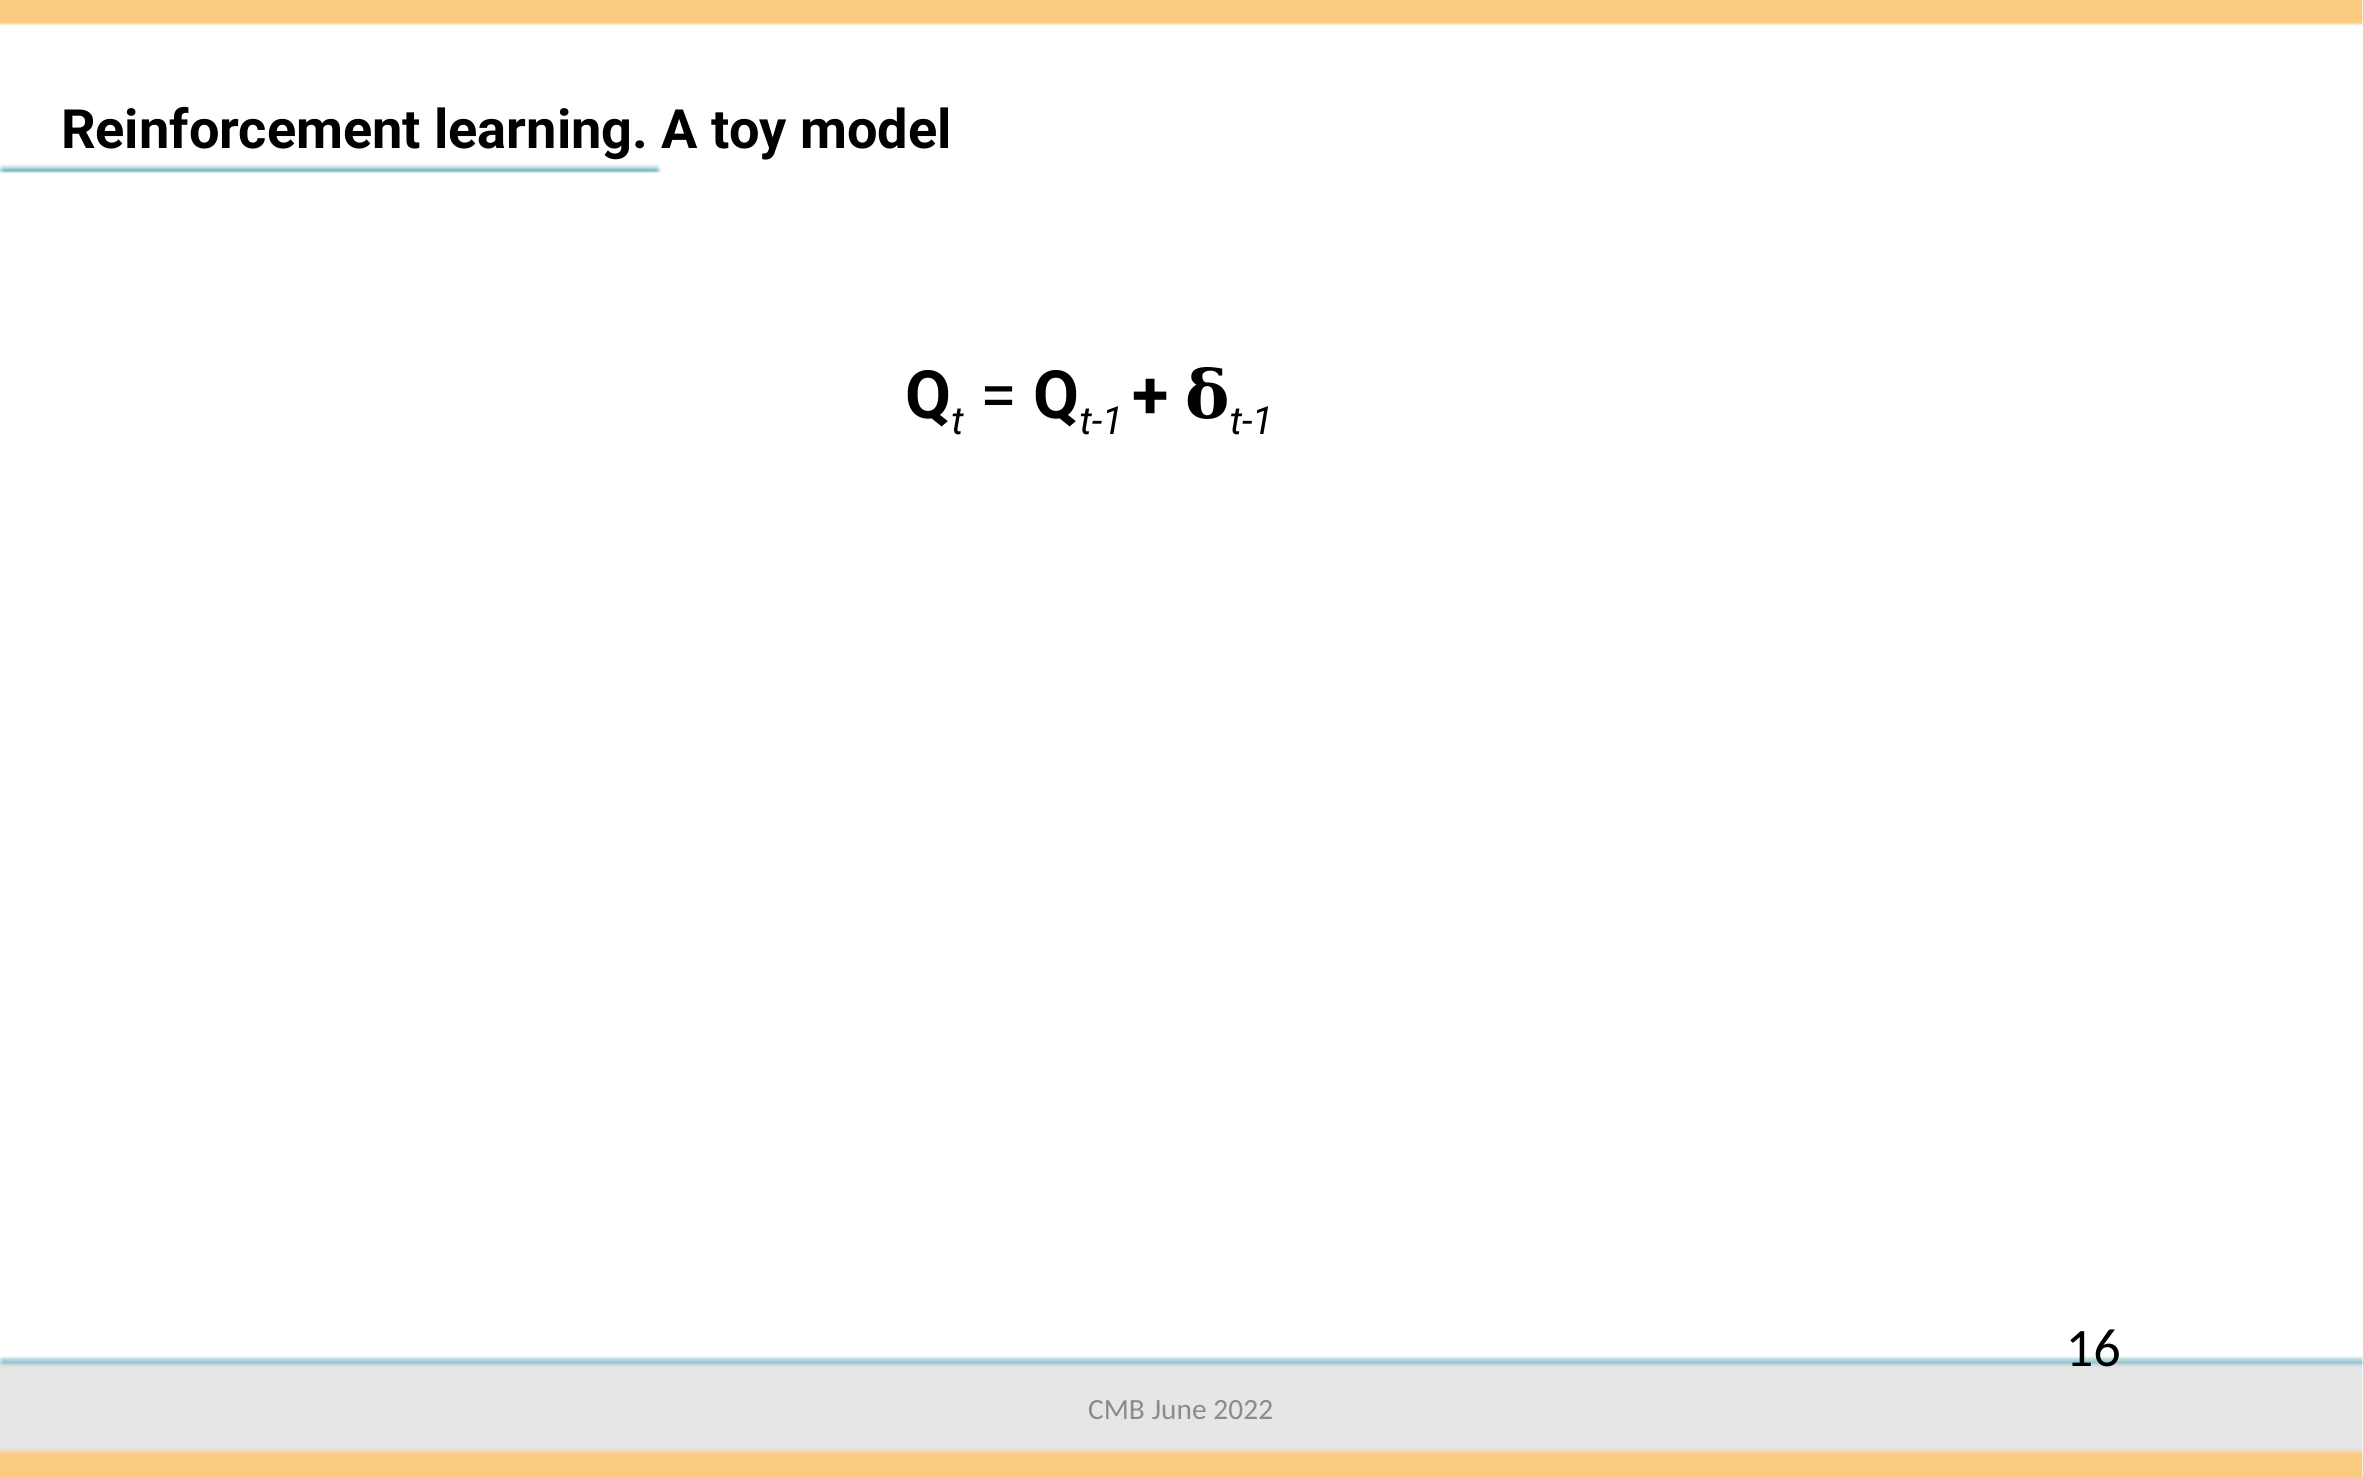

Reinforcement learning. A toy model
Qt = Qt-1 + 𝛅t-1
16
CMB June 2022